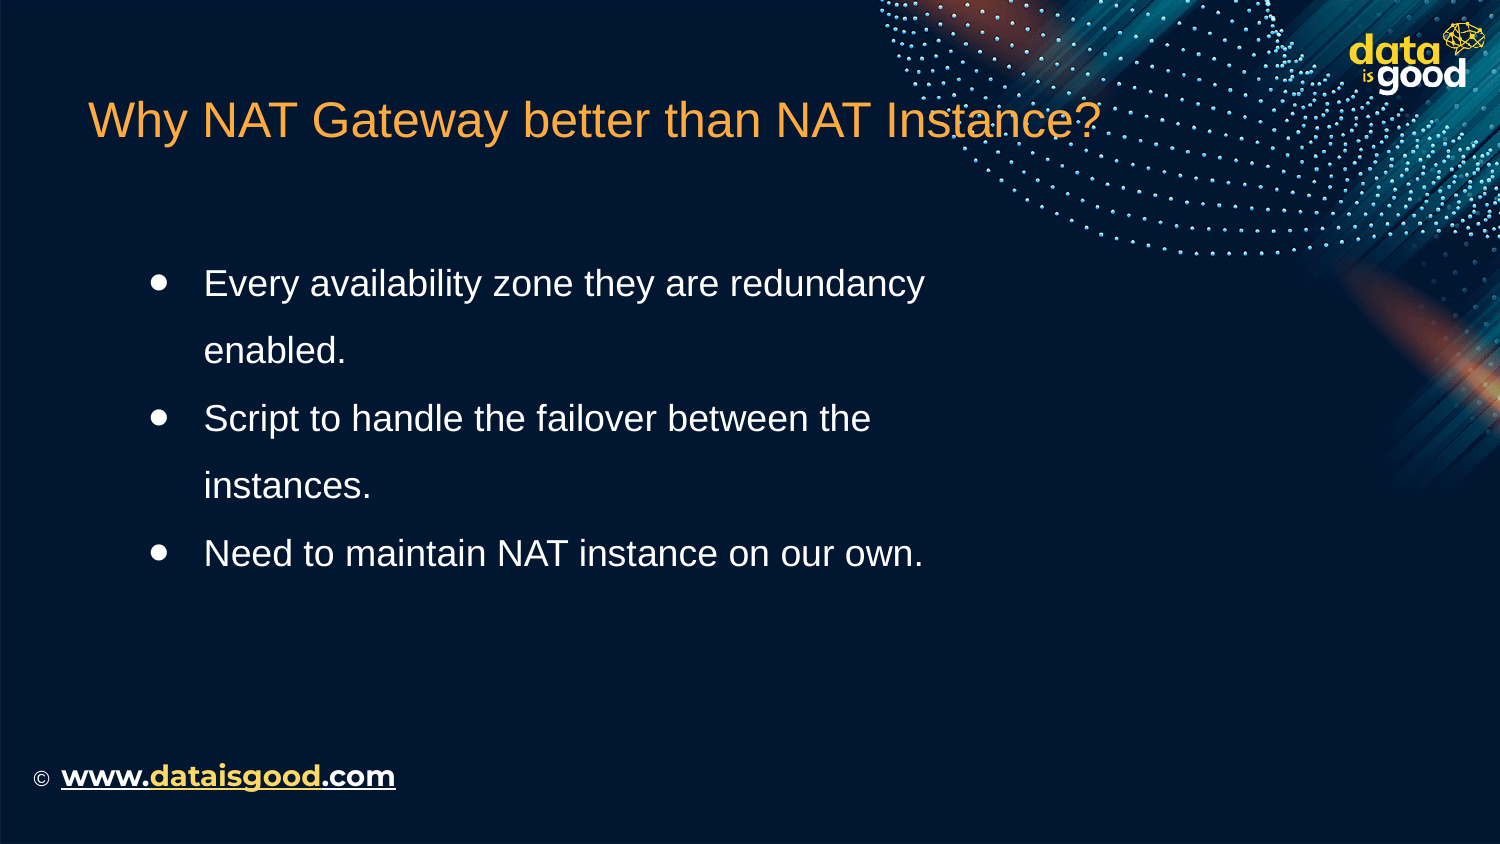

# Why NAT Gateway better than NAT Instance?

Every availability zone they are redundancy enabled.
Script to handle the failover between the instances.
Need to maintain NAT instance on our own.